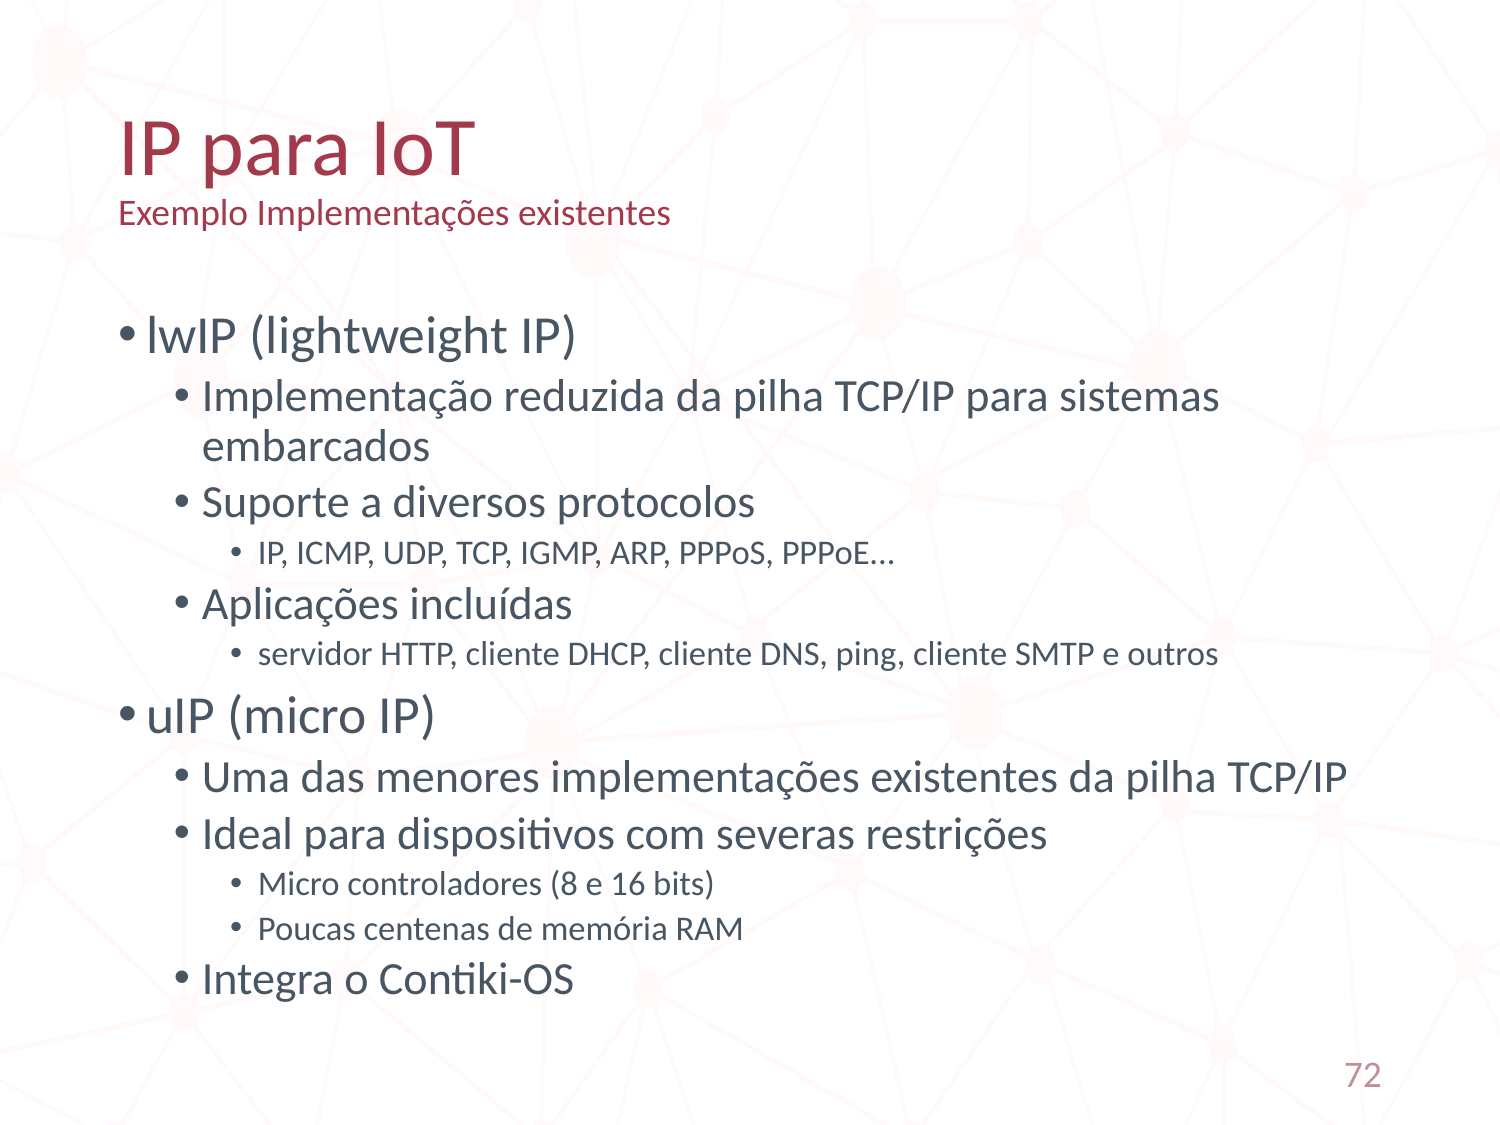

# IP para IoT Exemplo Implementações existentes
lwIP (lightweight IP)
Implementação reduzida da pilha TCP/IP para sistemas embarcados
Suporte a diversos protocolos
IP, ICMP, UDP, TCP, IGMP, ARP, PPPoS, PPPoE...
Aplicações incluídas
servidor HTTP, cliente DHCP, cliente DNS, ping, cliente SMTP e outros
uIP (micro IP)
Uma das menores implementações existentes da pilha TCP/IP
Ideal para dispositivos com severas restrições
Micro controladores (8 e 16 bits)
Poucas centenas de memória RAM
Integra o Contiki-OS

72